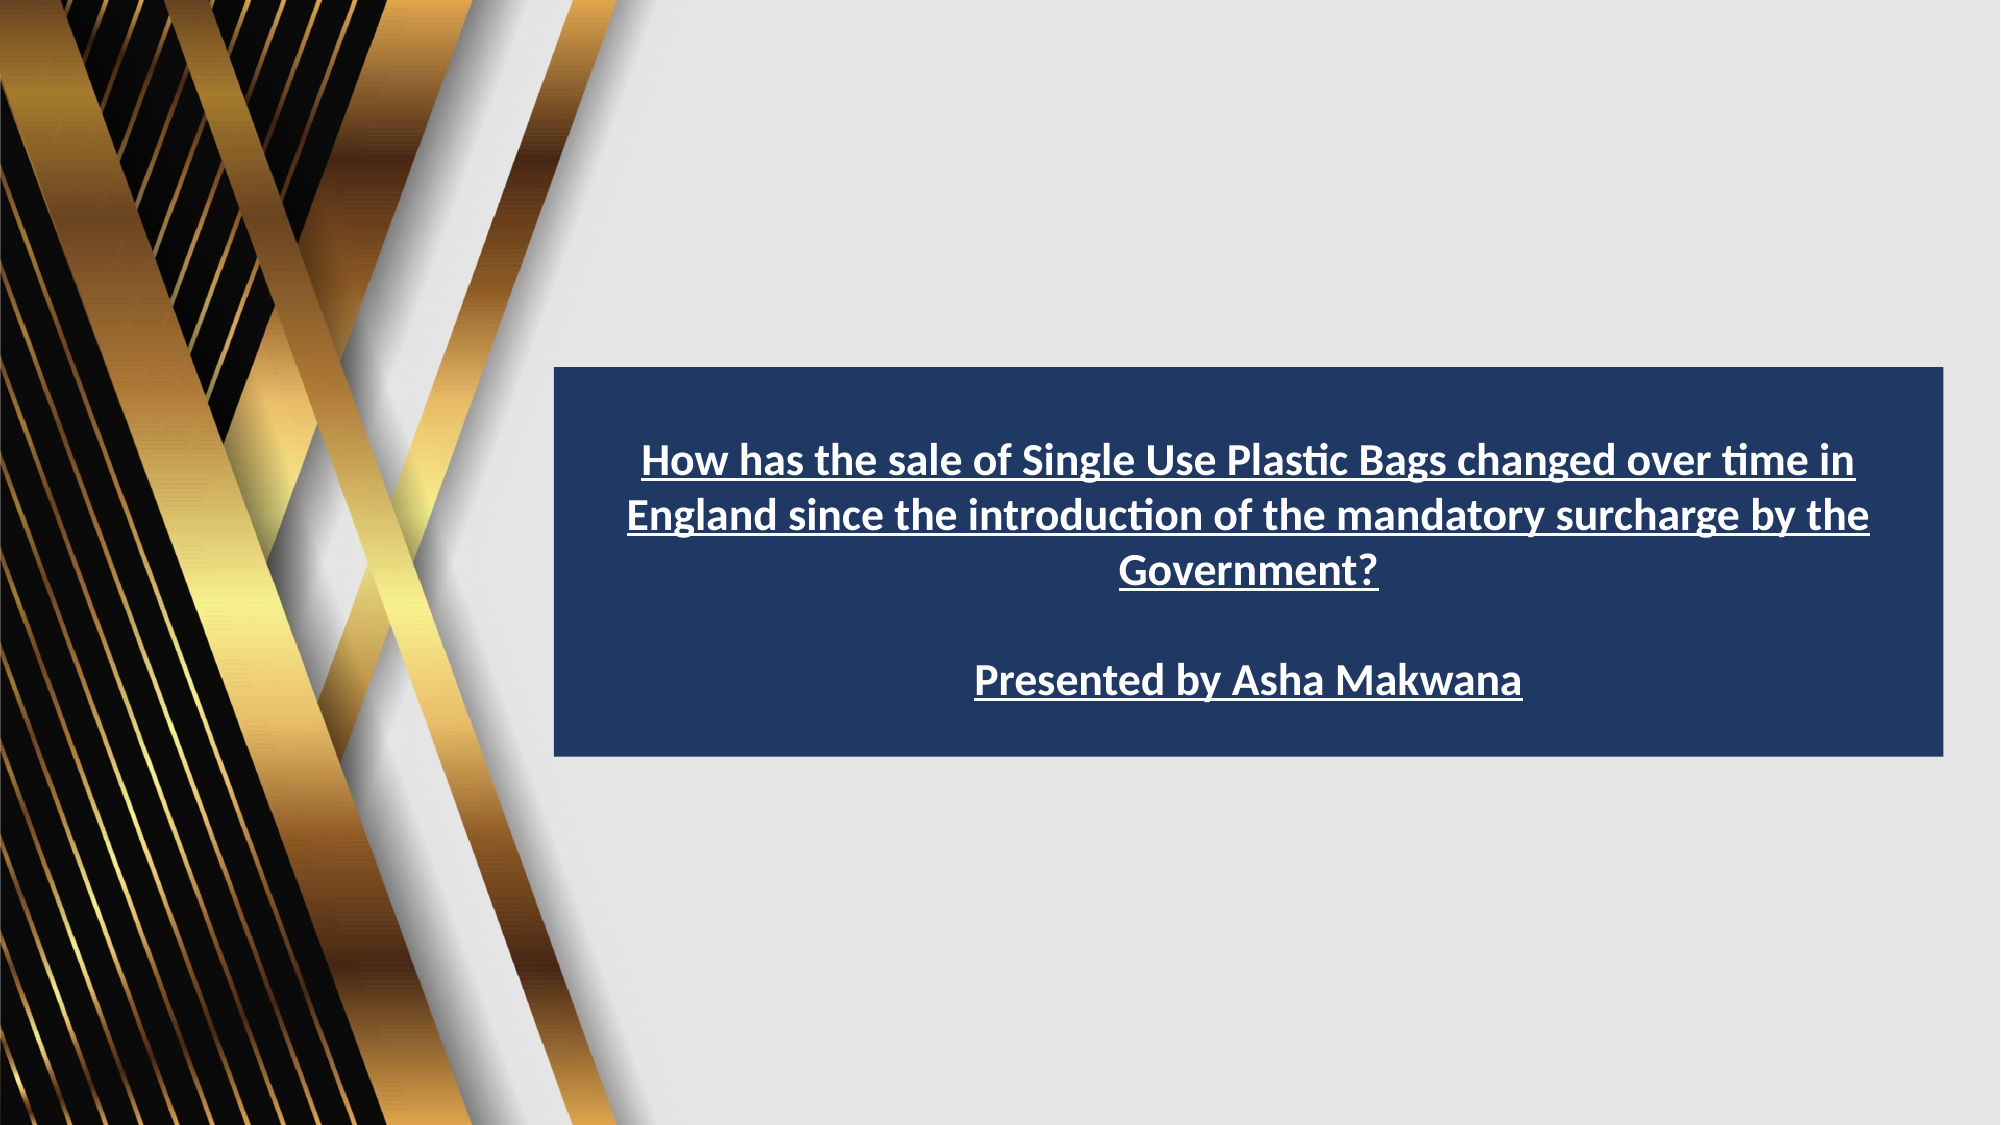

How has the sale of Single Use Plastic Bags changed over time in England since the introduction of the mandatory surcharge by the Government?

Presented by Asha Makwana